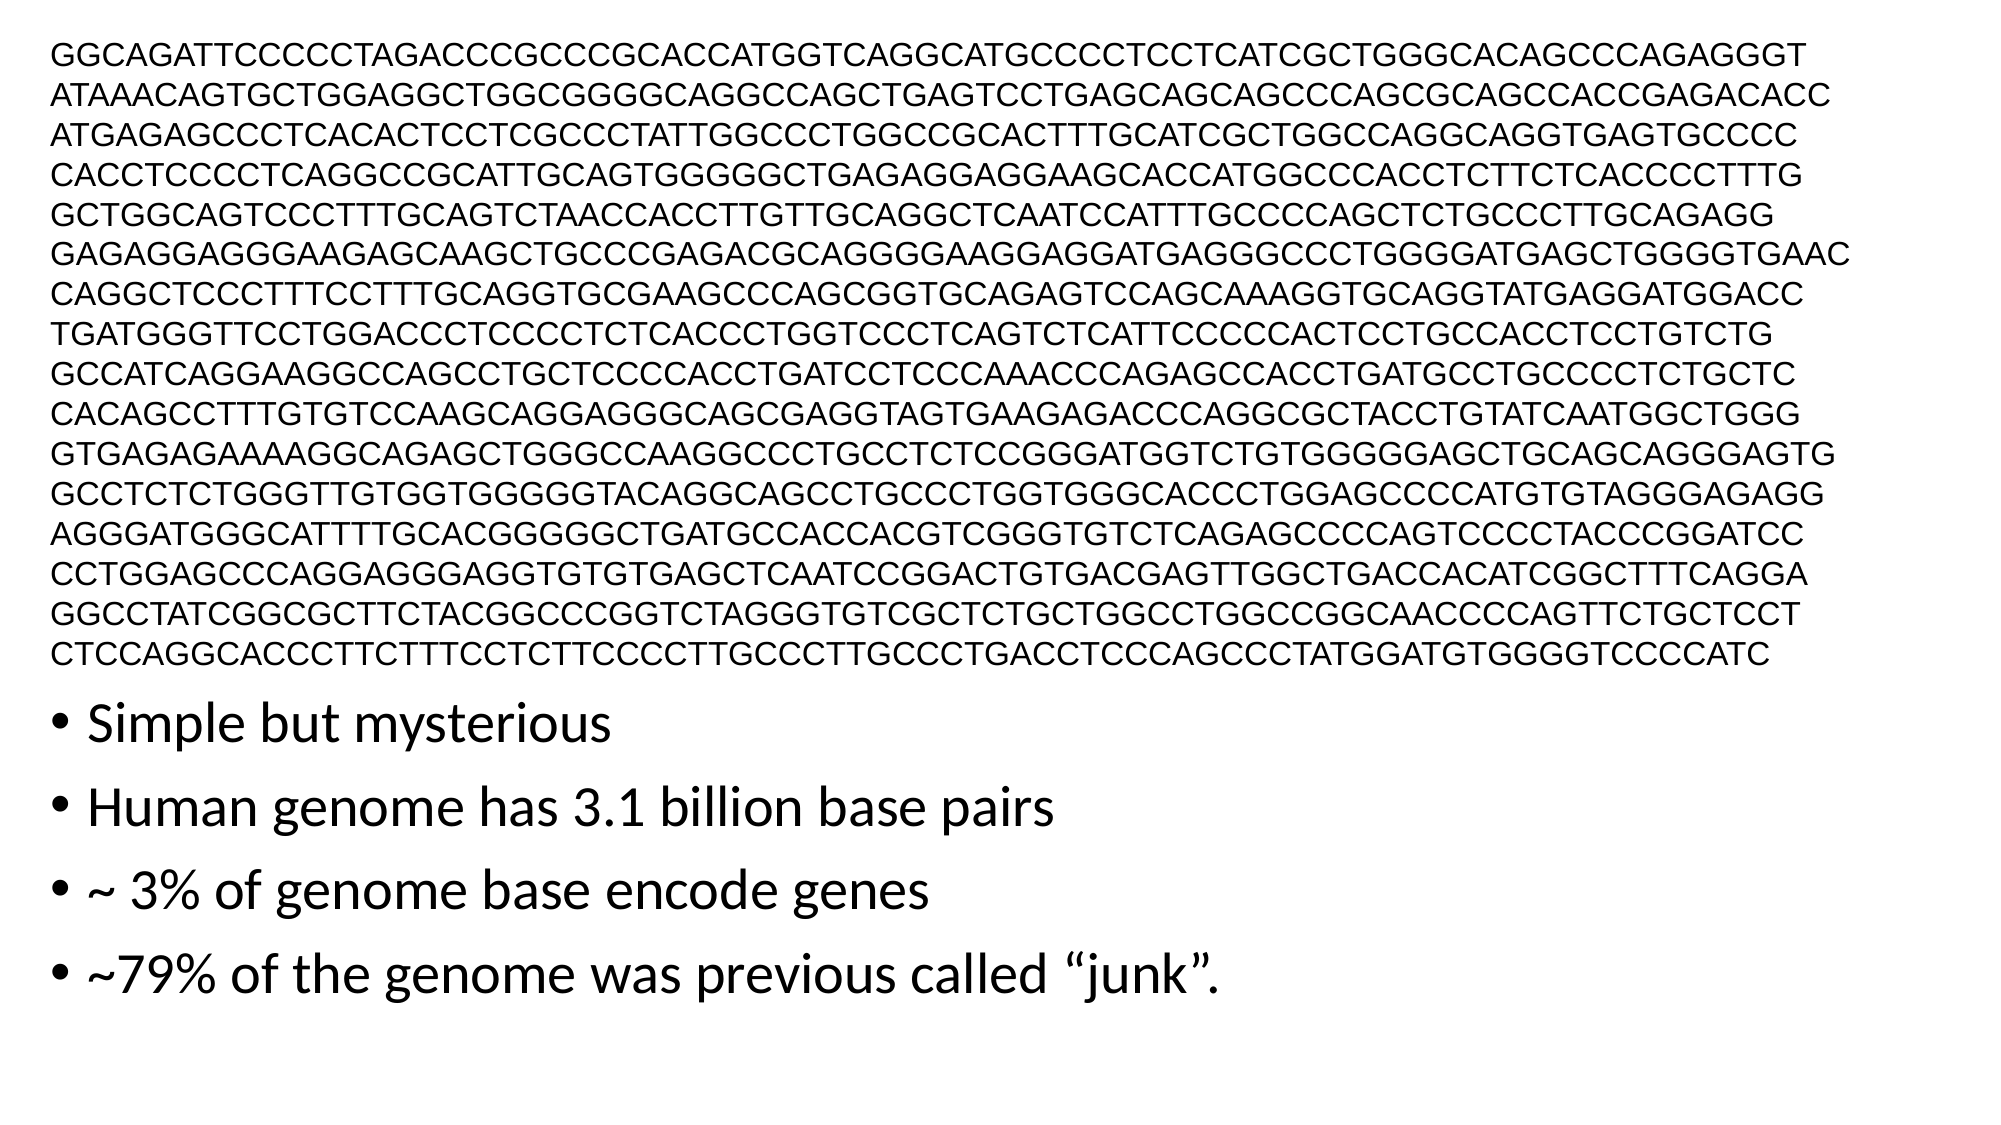

GGCAGATTCCCCCTAGACCCGCCCGCACCATGGTCAGGCATGCCCCTCCTCATCGCTGGGCACAGCCCAGAGGGT ATAAACAGTGCTGGAGGCTGGCGGGGCAGGCCAGCTGAGTCCTGAGCAGCAGCCCAGCGCAGCCACCGAGACACC ATGAGAGCCCTCACACTCCTCGCCCTATTGGCCCTGGCCGCACTTTGCATCGCTGGCCAGGCAGGTGAGTGCCCC CACCTCCCCTCAGGCCGCATTGCAGTGGGGGCTGAGAGGAGGAAGCACCATGGCCCACCTCTTCTCACCCCTTTG GCTGGCAGTCCCTTTGCAGTCTAACCACCTTGTTGCAGGCTCAATCCATTTGCCCCAGCTCTGCCCTTGCAGAGG GAGAGGAGGGAAGAGCAAGCTGCCCGAGACGCAGGGGAAGGAGGATGAGGGCCCTGGGGATGAGCTGGGGTGAAC CAGGCTCCCTTTCCTTTGCAGGTGCGAAGCCCAGCGGTGCAGAGTCCAGCAAAGGTGCAGGTATGAGGATGGACC TGATGGGTTCCTGGACCCTCCCCTCTCACCCTGGTCCCTCAGTCTCATTCCCCCACTCCTGCCACCTCCTGTCTG GCCATCAGGAAGGCCAGCCTGCTCCCCACCTGATCCTCCCAAACCCAGAGCCACCTGATGCCTGCCCCTCTGCTC CACAGCCTTTGTGTCCAAGCAGGAGGGCAGCGAGGTAGTGAAGAGACCCAGGCGCTACCTGTATCAATGGCTGGG GTGAGAGAAAAGGCAGAGCTGGGCCAAGGCCCTGCCTCTCCGGGATGGTCTGTGGGGGAGCTGCAGCAGGGAGTG GCCTCTCTGGGTTGTGGTGGGGGTACAGGCAGCCTGCCCTGGTGGGCACCCTGGAGCCCCATGTGTAGGGAGAGG AGGGATGGGCATTTTGCACGGGGGCTGATGCCACCACGTCGGGTGTCTCAGAGCCCCAGTCCCCTACCCGGATCC CCTGGAGCCCAGGAGGGAGGTGTGTGAGCTCAATCCGGACTGTGACGAGTTGGCTGACCACATCGGCTTTCAGGA GGCCTATCGGCGCTTCTACGGCCCGGTCTAGGGTGTCGCTCTGCTGGCCTGGCCGGCAACCCCAGTTCTGCTCCT CTCCAGGCACCCTTCTTTCCTCTTCCCCTTGCCCTTGCCCTGACCTCCCAGCCCTATGGATGTGGGGTCCCCATC
Simple but mysterious
Human genome has 3.1 billion base pairs
~ 3% of genome base encode genes
~79% of the genome was previous called “junk”.